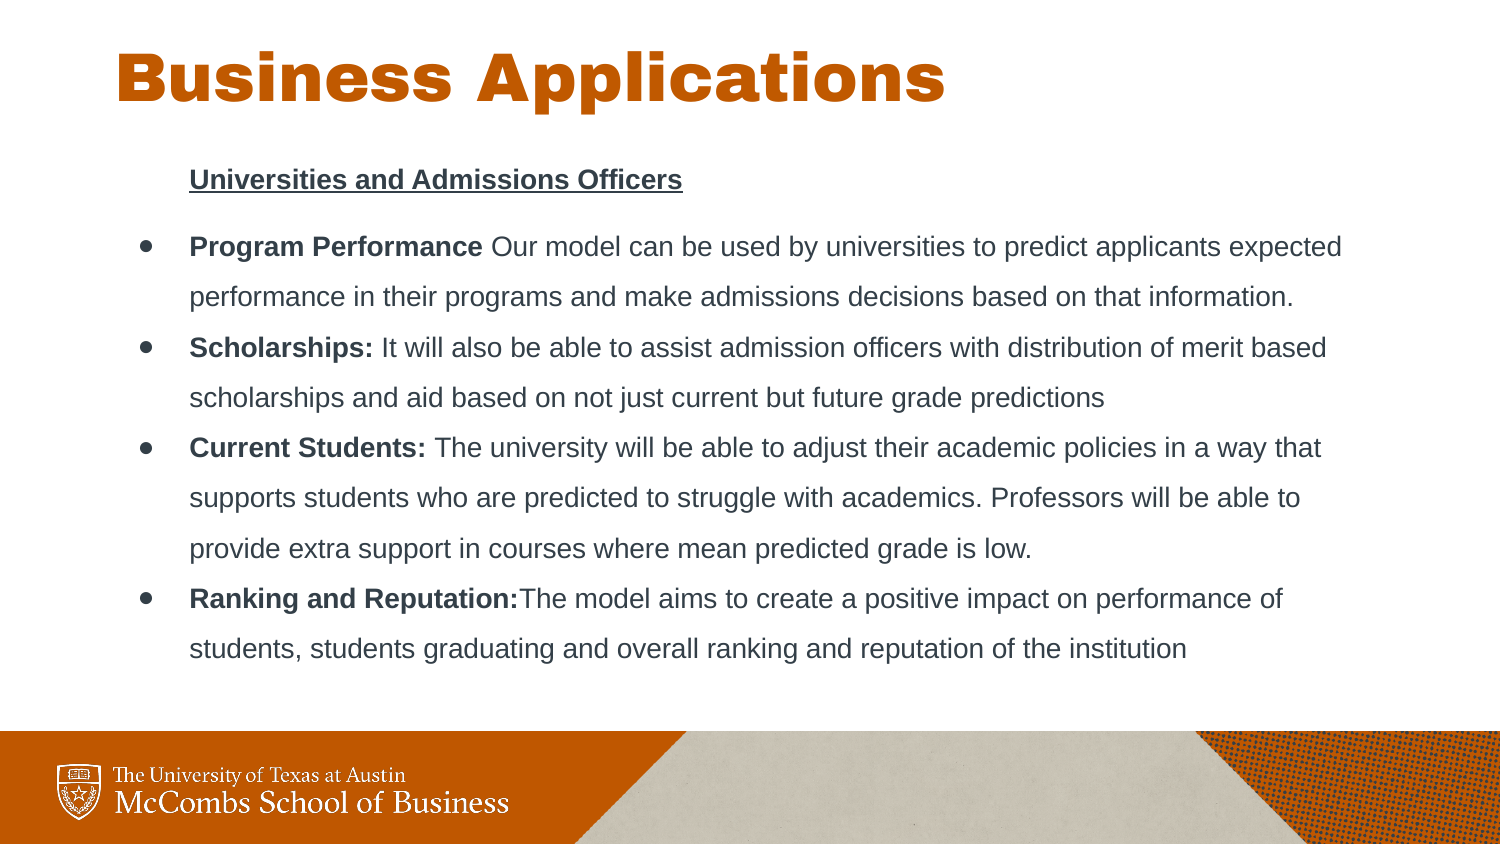

# Business Applications
Universities and Admissions Officers
Program Performance Our model can be used by universities to predict applicants expected performance in their programs and make admissions decisions based on that information.
Scholarships: It will also be able to assist admission officers with distribution of merit based scholarships and aid based on not just current but future grade predictions
Current Students: The university will be able to adjust their academic policies in a way that supports students who are predicted to struggle with academics. Professors will be able to provide extra support in courses where mean predicted grade is low.
Ranking and Reputation:The model aims to create a positive impact on performance of students, students graduating and overall ranking and reputation of the institution